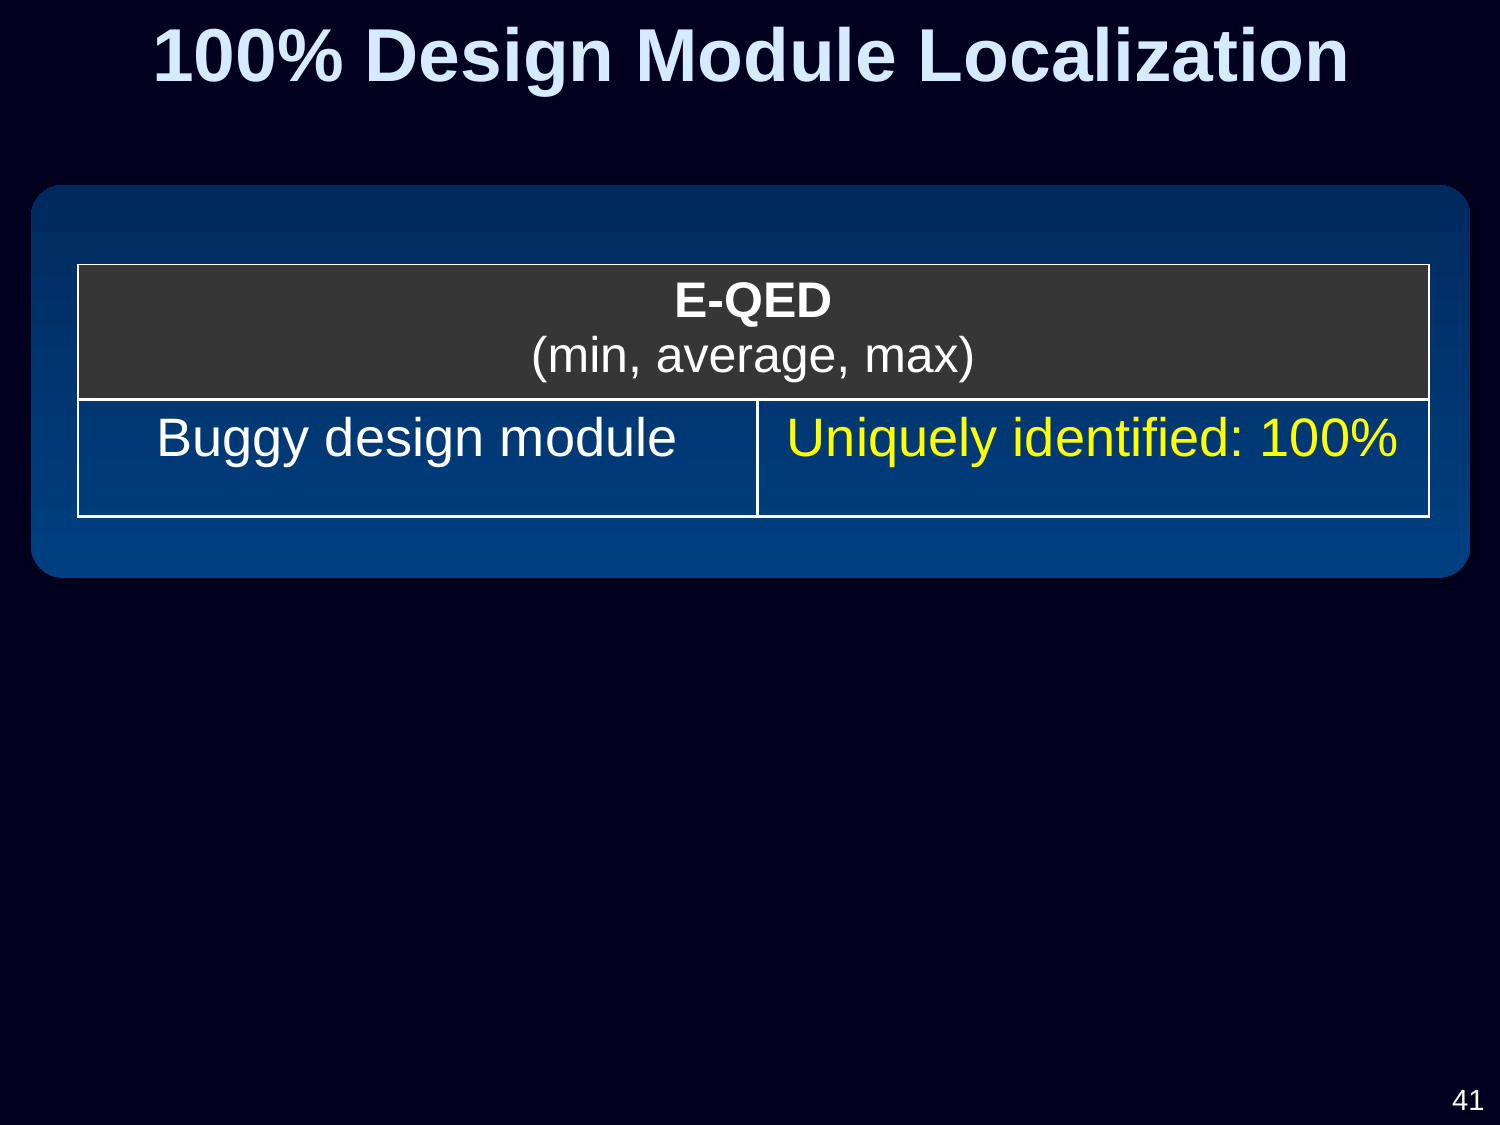

100% Design Module Localization

| E-QED (min, average, max) |  |
| --- | --- |
| Buggy design module | Uniquely identified: 100% |
41